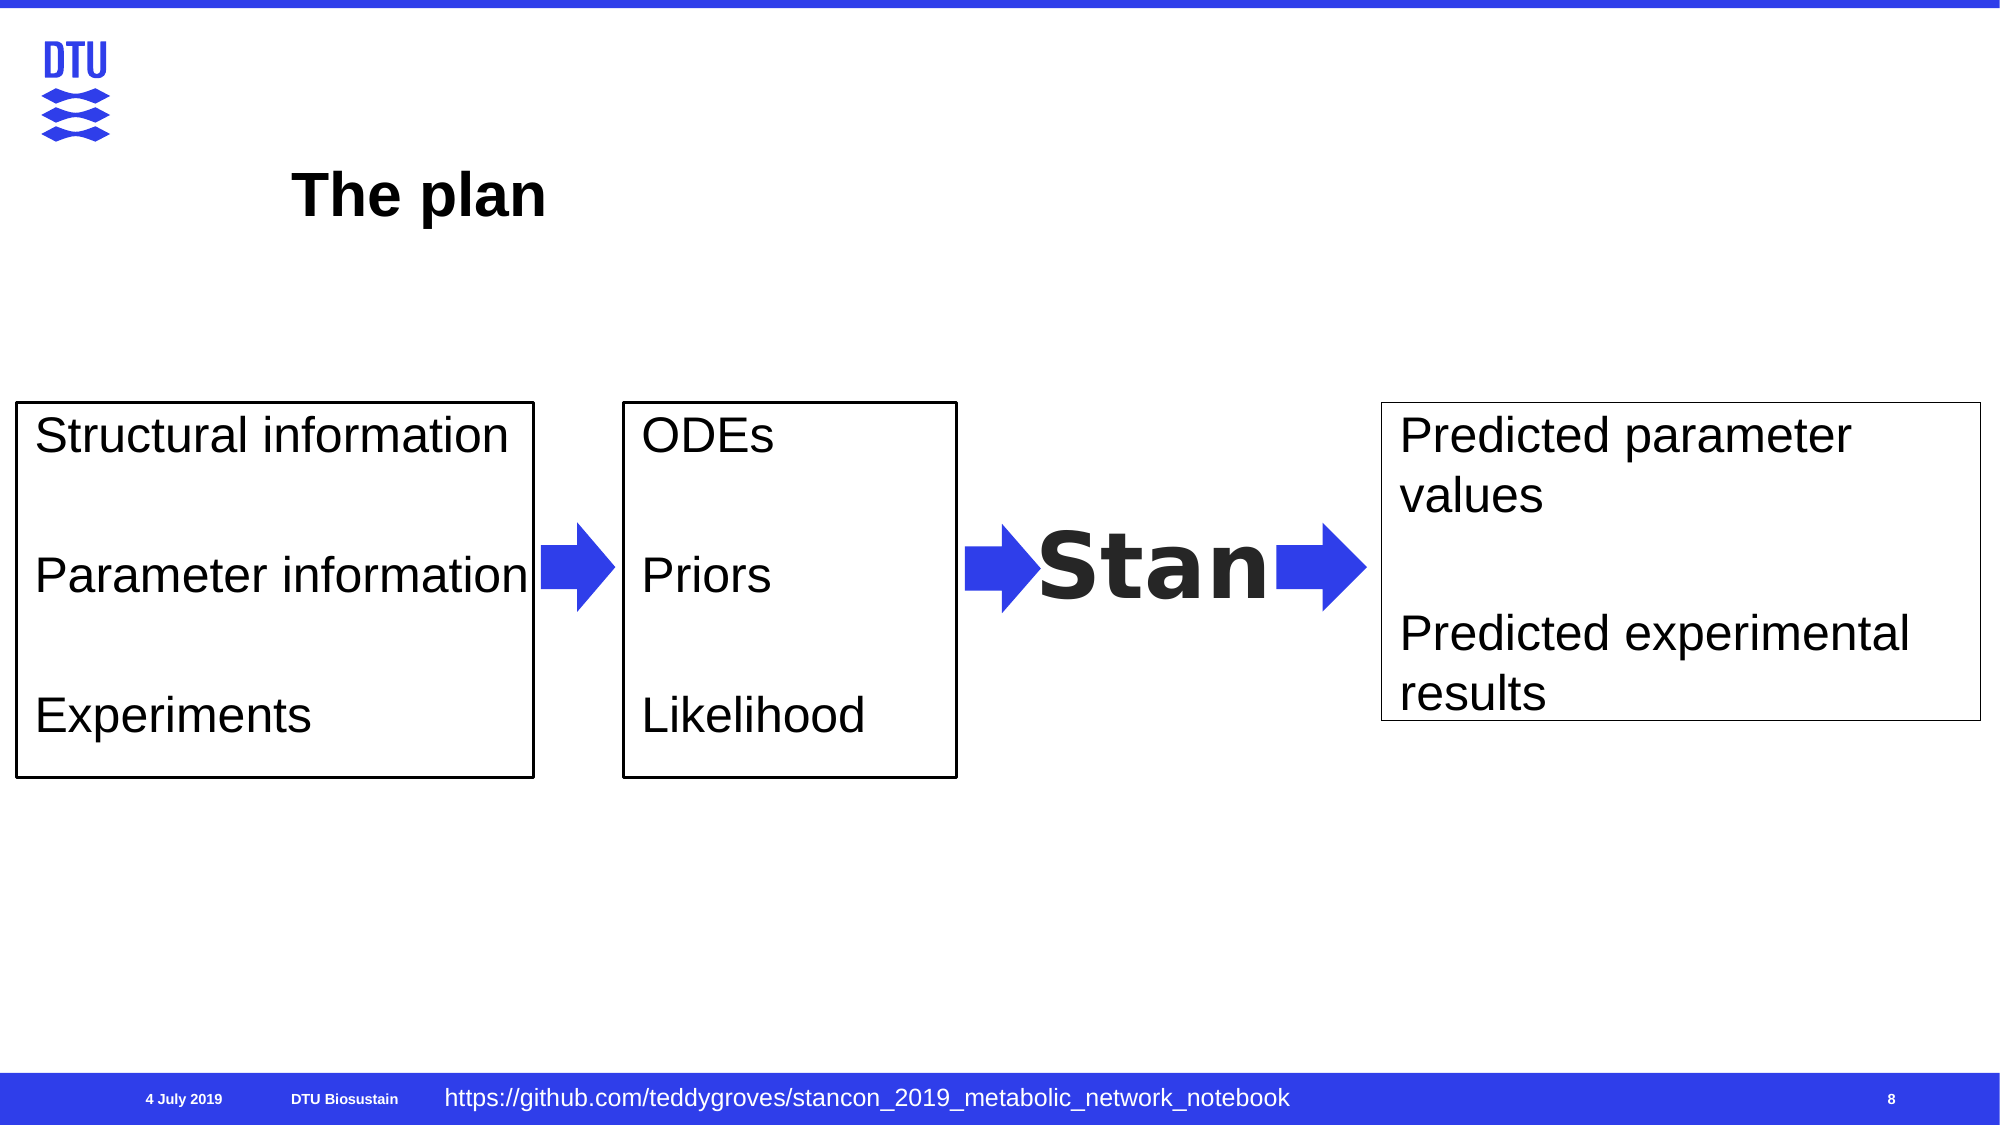

# The plan
Structural information

Parameter information

Experiments
ODEs

Priors

Likelihood

Predicted parameter values

Predicted experimental results
Stan

8
https://github.com/teddygroves/stancon_2019_metabolic_network_notebook